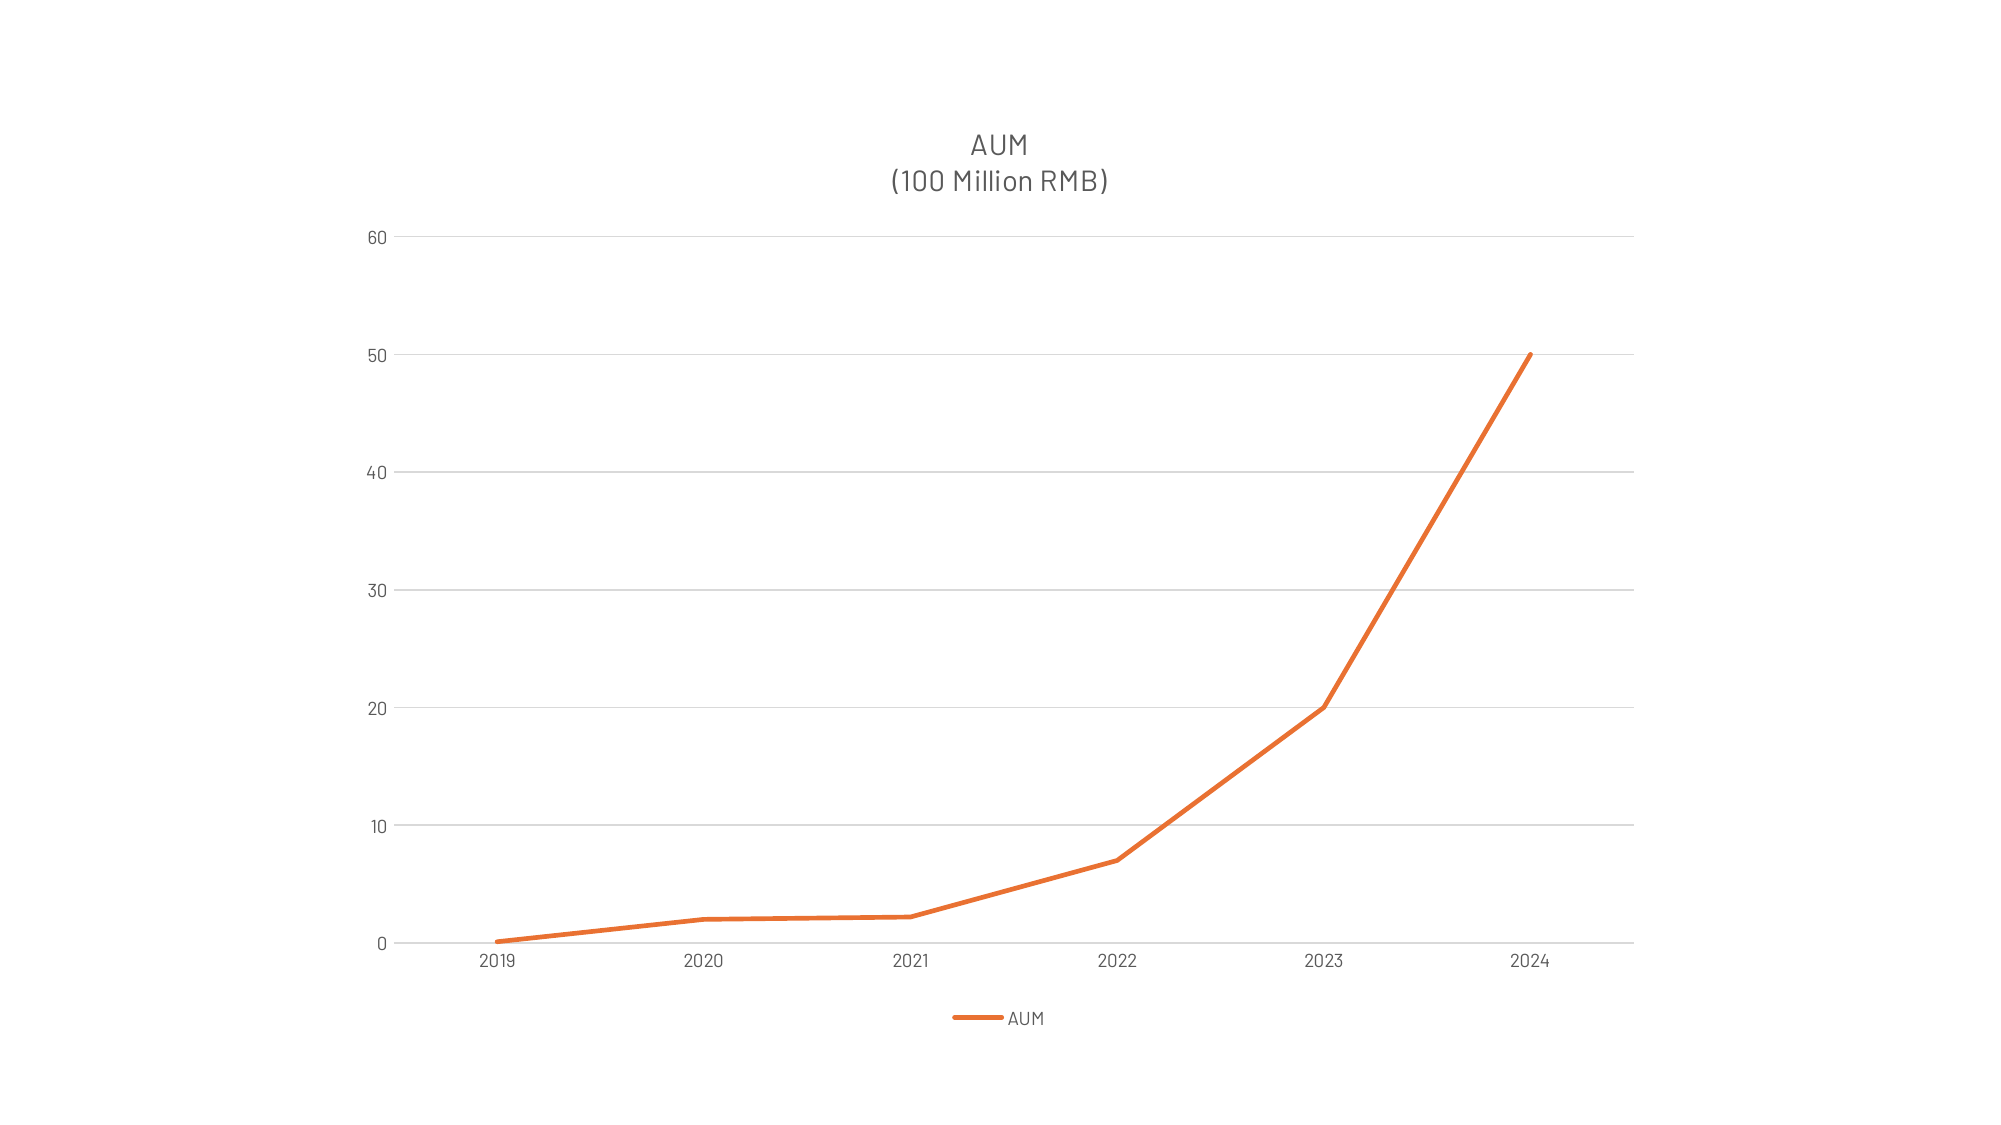

#

### Chart: AUM
(100 Million RMB)

| Category | AUM |
|---|---|
| 2019 | 0.1 |
| 2020 | 2.0 |
| 2021 | 2.2 |
| 2022 | 7.0 |
| 2023 | 20.0 |
| 2024 | 50.0 |